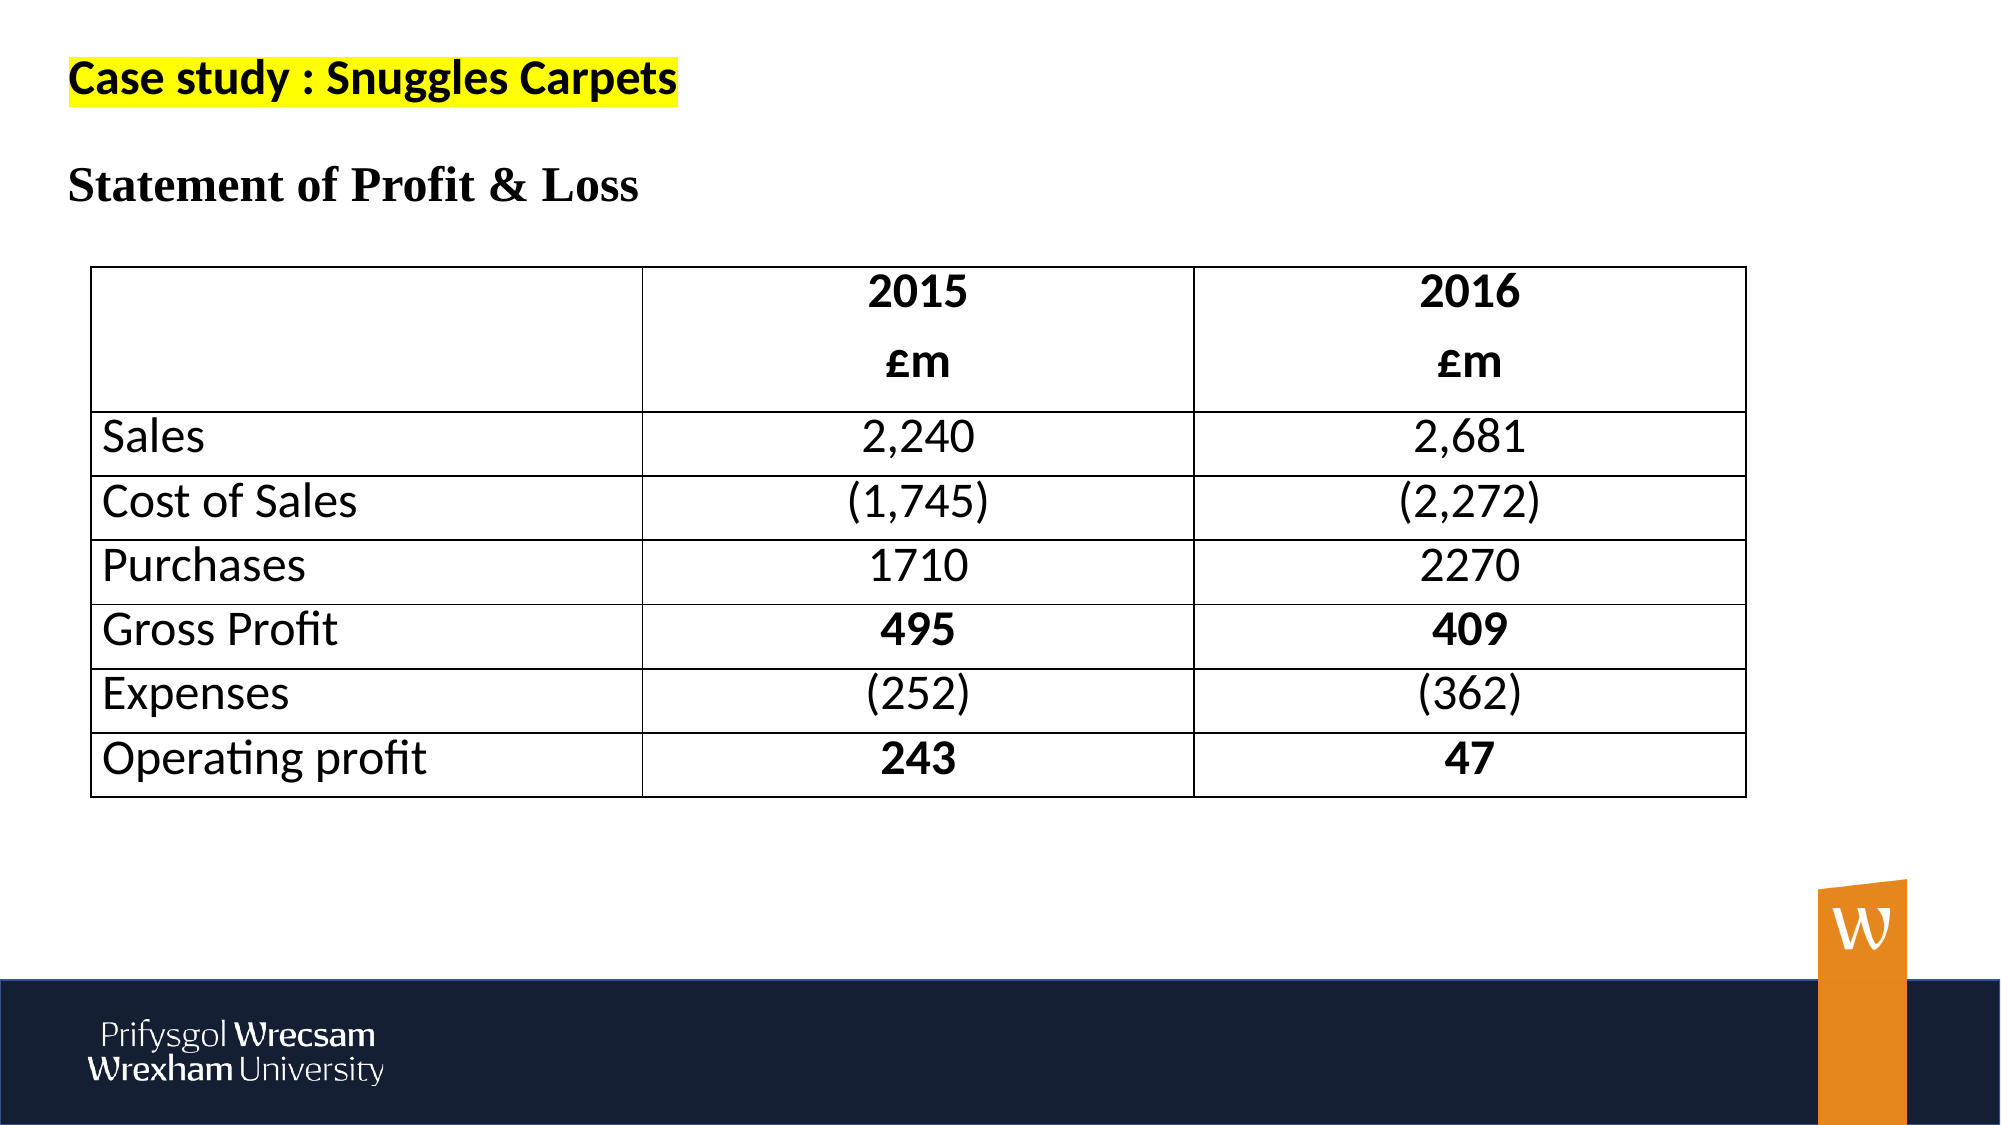

Case study : Snuggles Carpets

Statement of Profit & Loss
|  | 2015 £m | 2016 £m |
| --- | --- | --- |
| Sales | 2,240 | 2,681 |
| Cost of Sales | (1,745) | (2,272) |
| Purchases | 1710 | 2270 |
| Gross Profit | 495 | 409 |
| Expenses | (252) | (362) |
| Operating profit | 243 | 47 |